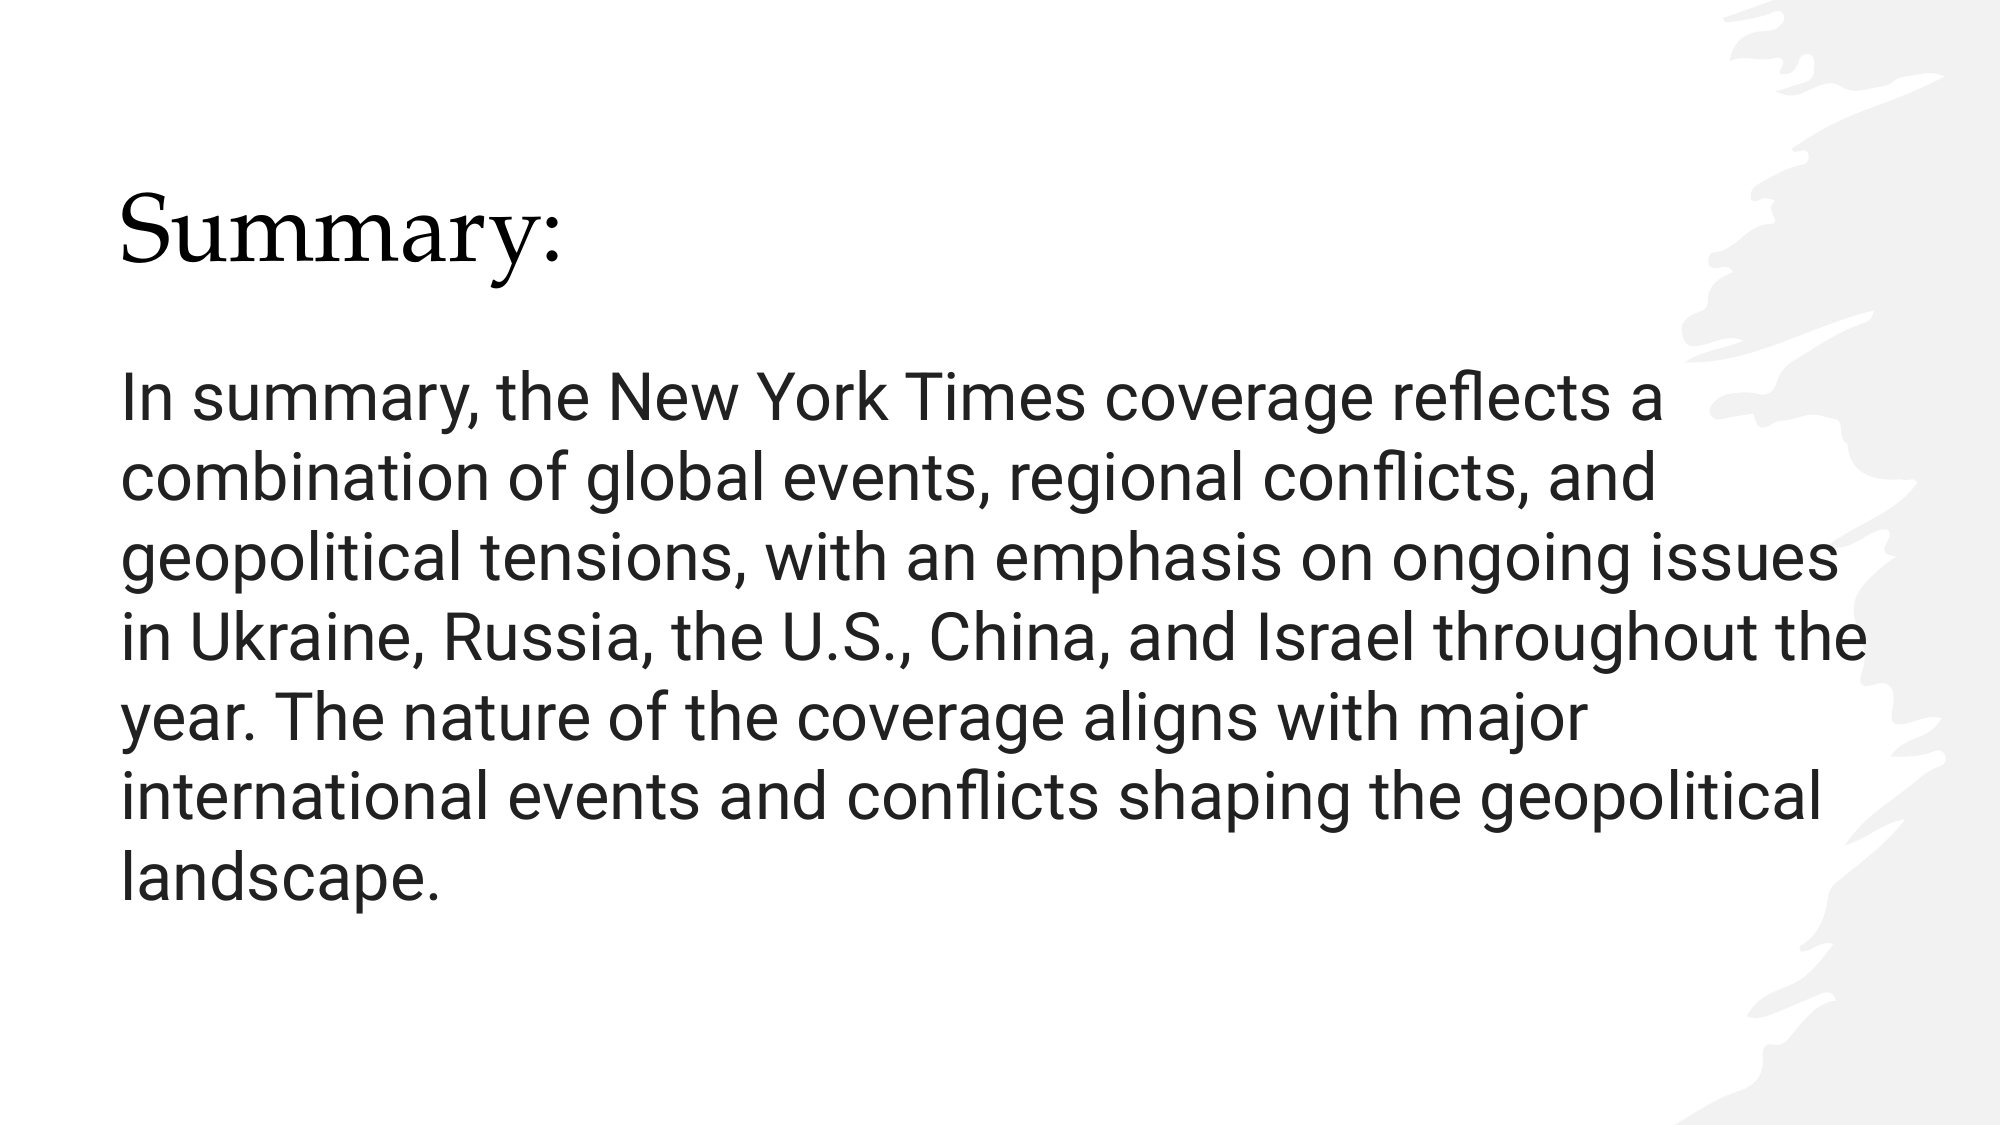

Summary:
In summary, the New York Times coverage reflects a combination of global events, regional conflicts, and geopolitical tensions, with an emphasis on ongoing issues in Ukraine, Russia, the U.S., China, and Israel throughout the year. The nature of the coverage aligns with major international events and conflicts shaping the geopolitical landscape.